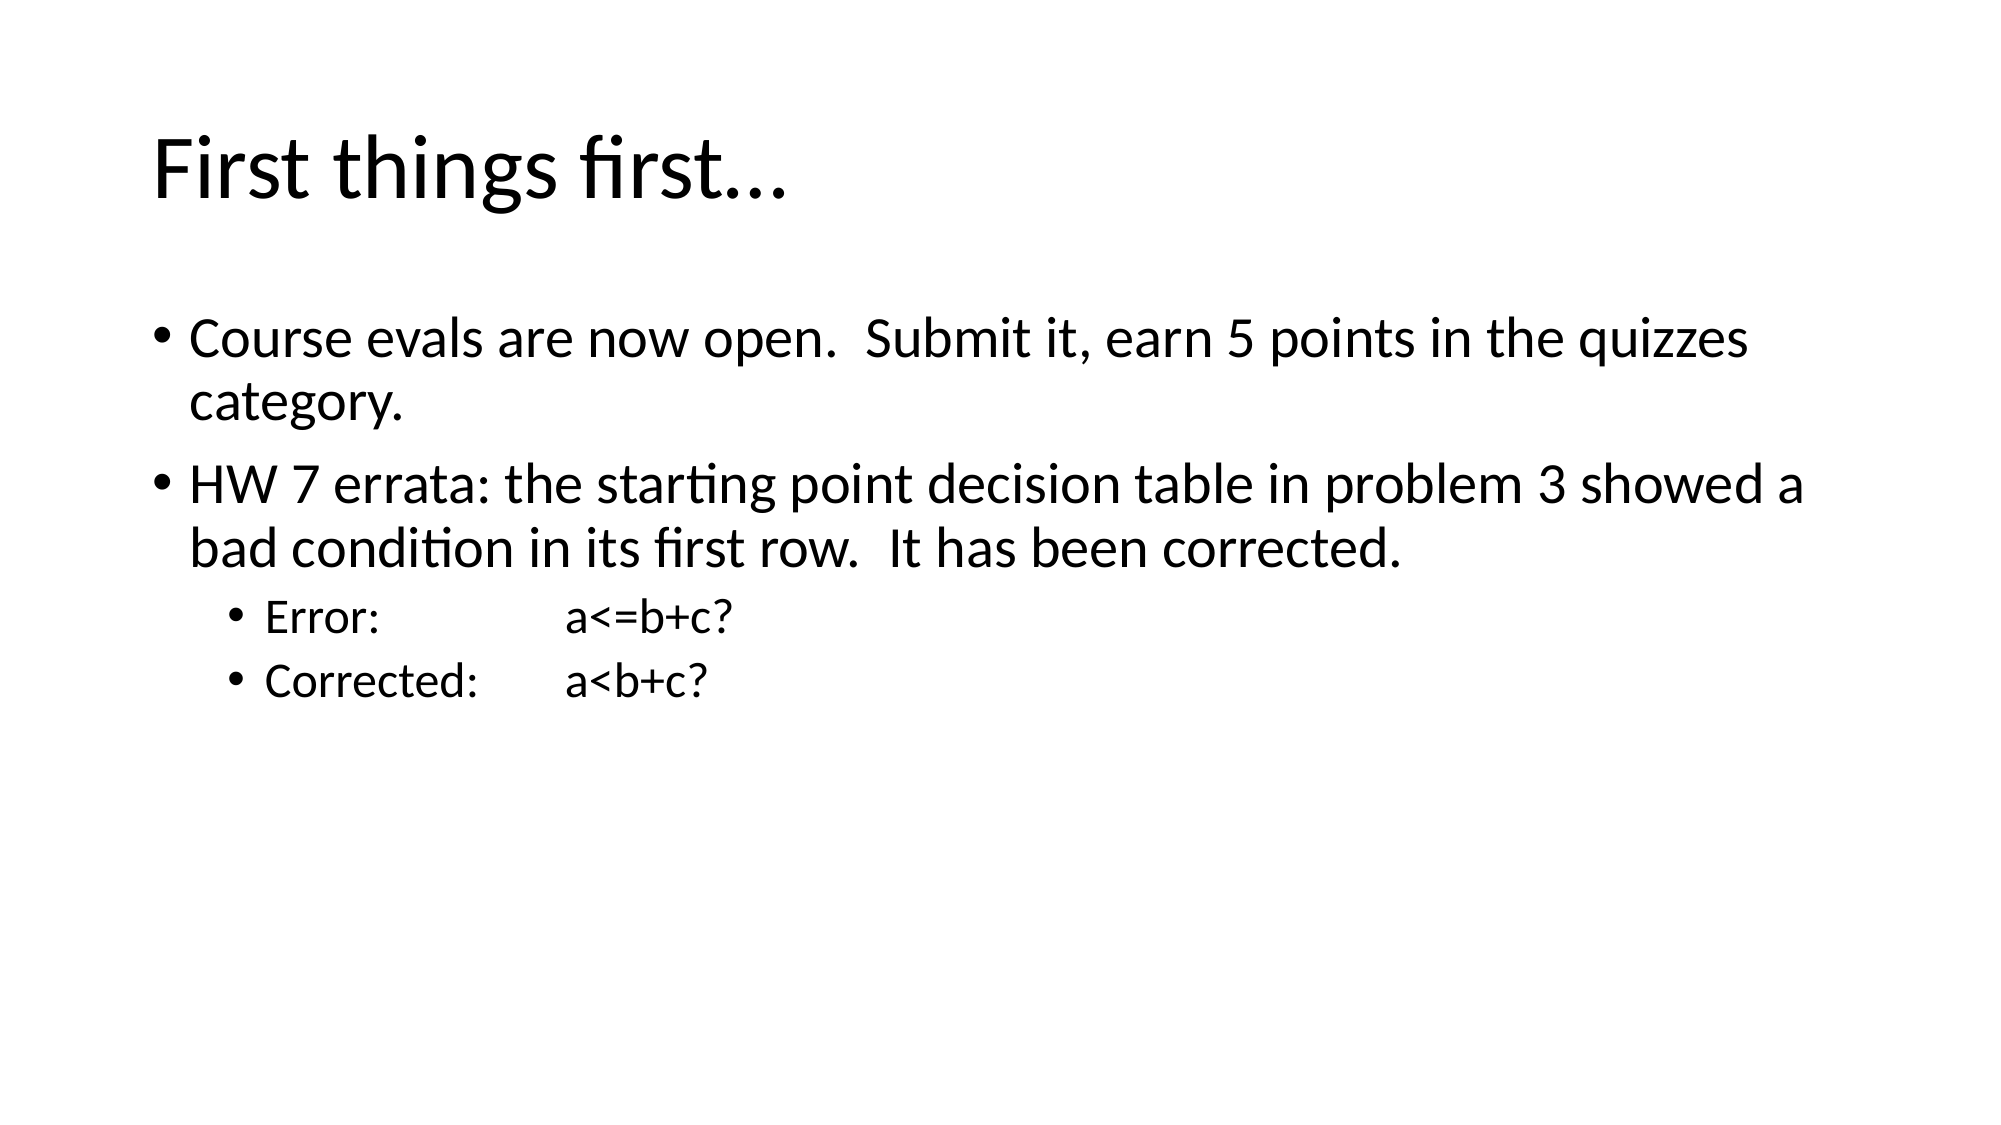

# First things first…
Course evals are now open.  Submit it, earn 5 points in the quizzes category.
HW 7 errata: the starting point decision table in problem 3 showed a bad condition in its first row.  It has been corrected.
Error:  		a<=b+c?
Corrected: 	a<b+c?